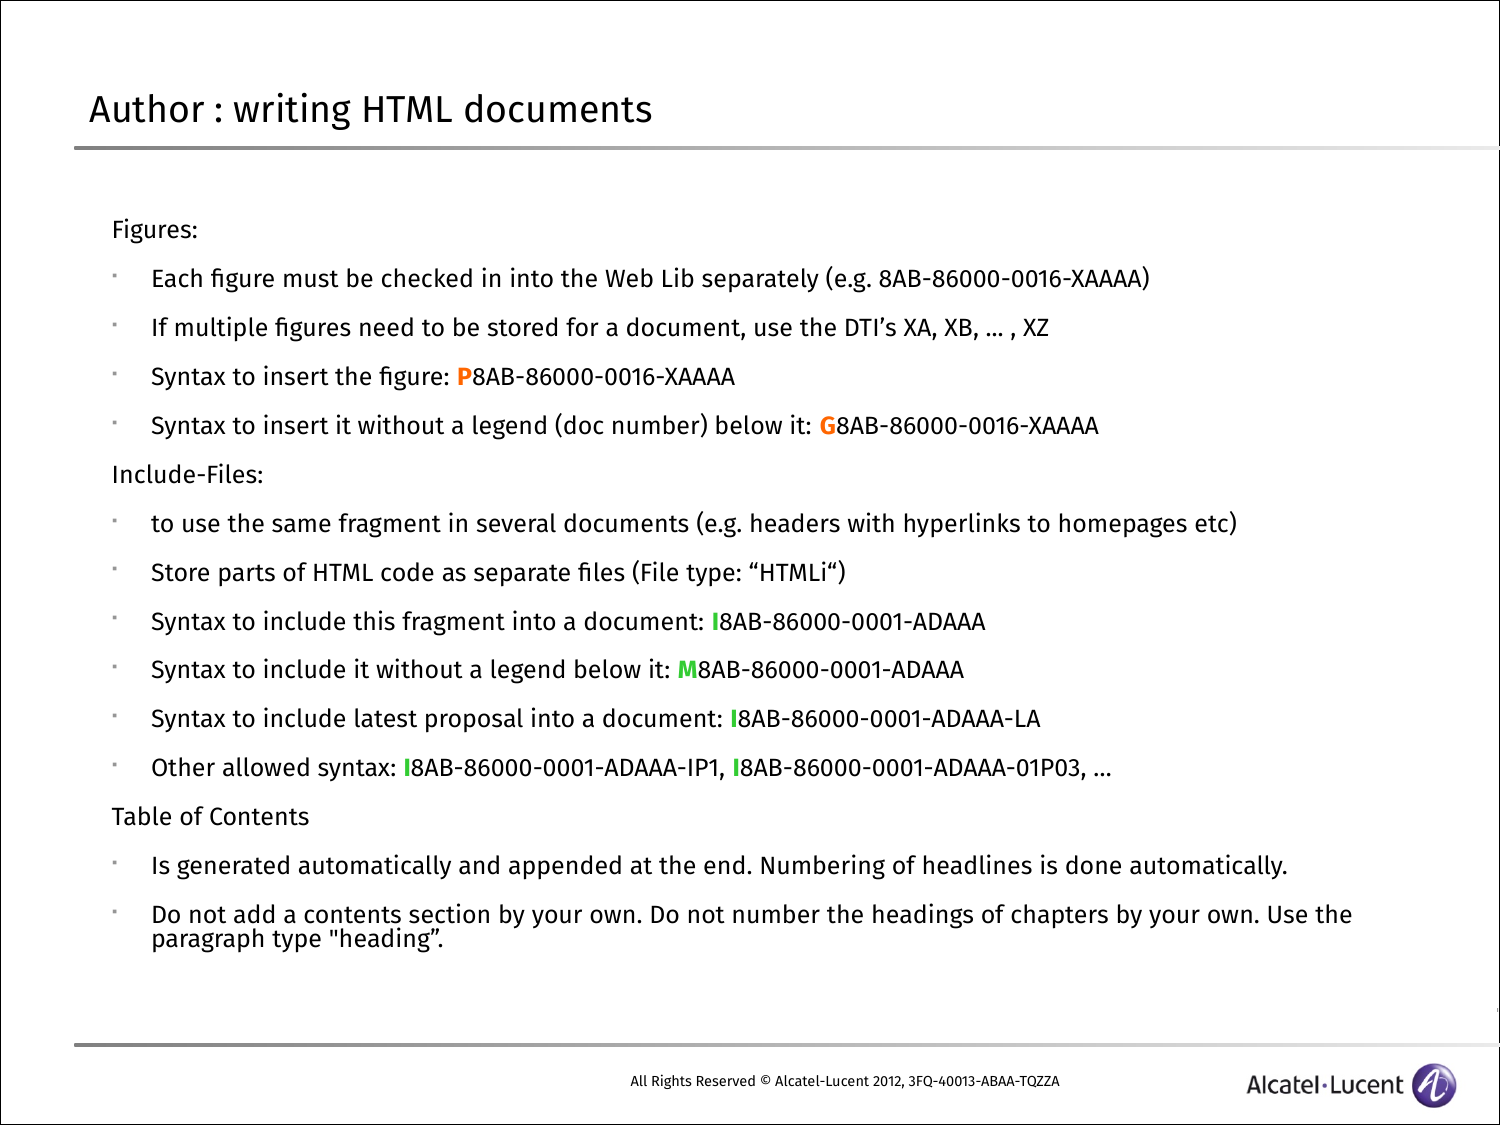

# Author : writing HTML documents
Figures:
Each figure must be checked in into the Web Lib separately (e.g. 8AB-86000-0016-XAAAA)
If multiple figures need to be stored for a document, use the DTI’s XA, XB, ... , XZ
Syntax to insert the figure: P8AB-86000-0016-XAAAA
Syntax to insert it without a legend (doc number) below it: G8AB-86000-0016-XAAAA
Include-Files:
to use the same fragment in several documents (e.g. headers with hyperlinks to homepages etc)
Store parts of HTML code as separate files (File type: “HTMLi“)
Syntax to include this fragment into a document: I8AB-86000-0001-ADAAA
Syntax to include it without a legend below it: M8AB-86000-0001-ADAAA
Syntax to include latest proposal into a document: I8AB-86000-0001-ADAAA-LA
Other allowed syntax: I8AB-86000-0001-ADAAA-IP1, I8AB-86000-0001-ADAAA-01P03, …
Table of Contents
Is generated automatically and appended at the end. Numbering of headlines is done automatically.
Do not add a contents section by your own. Do not number the headings of chapters by your own. Use the paragraph type "heading”.